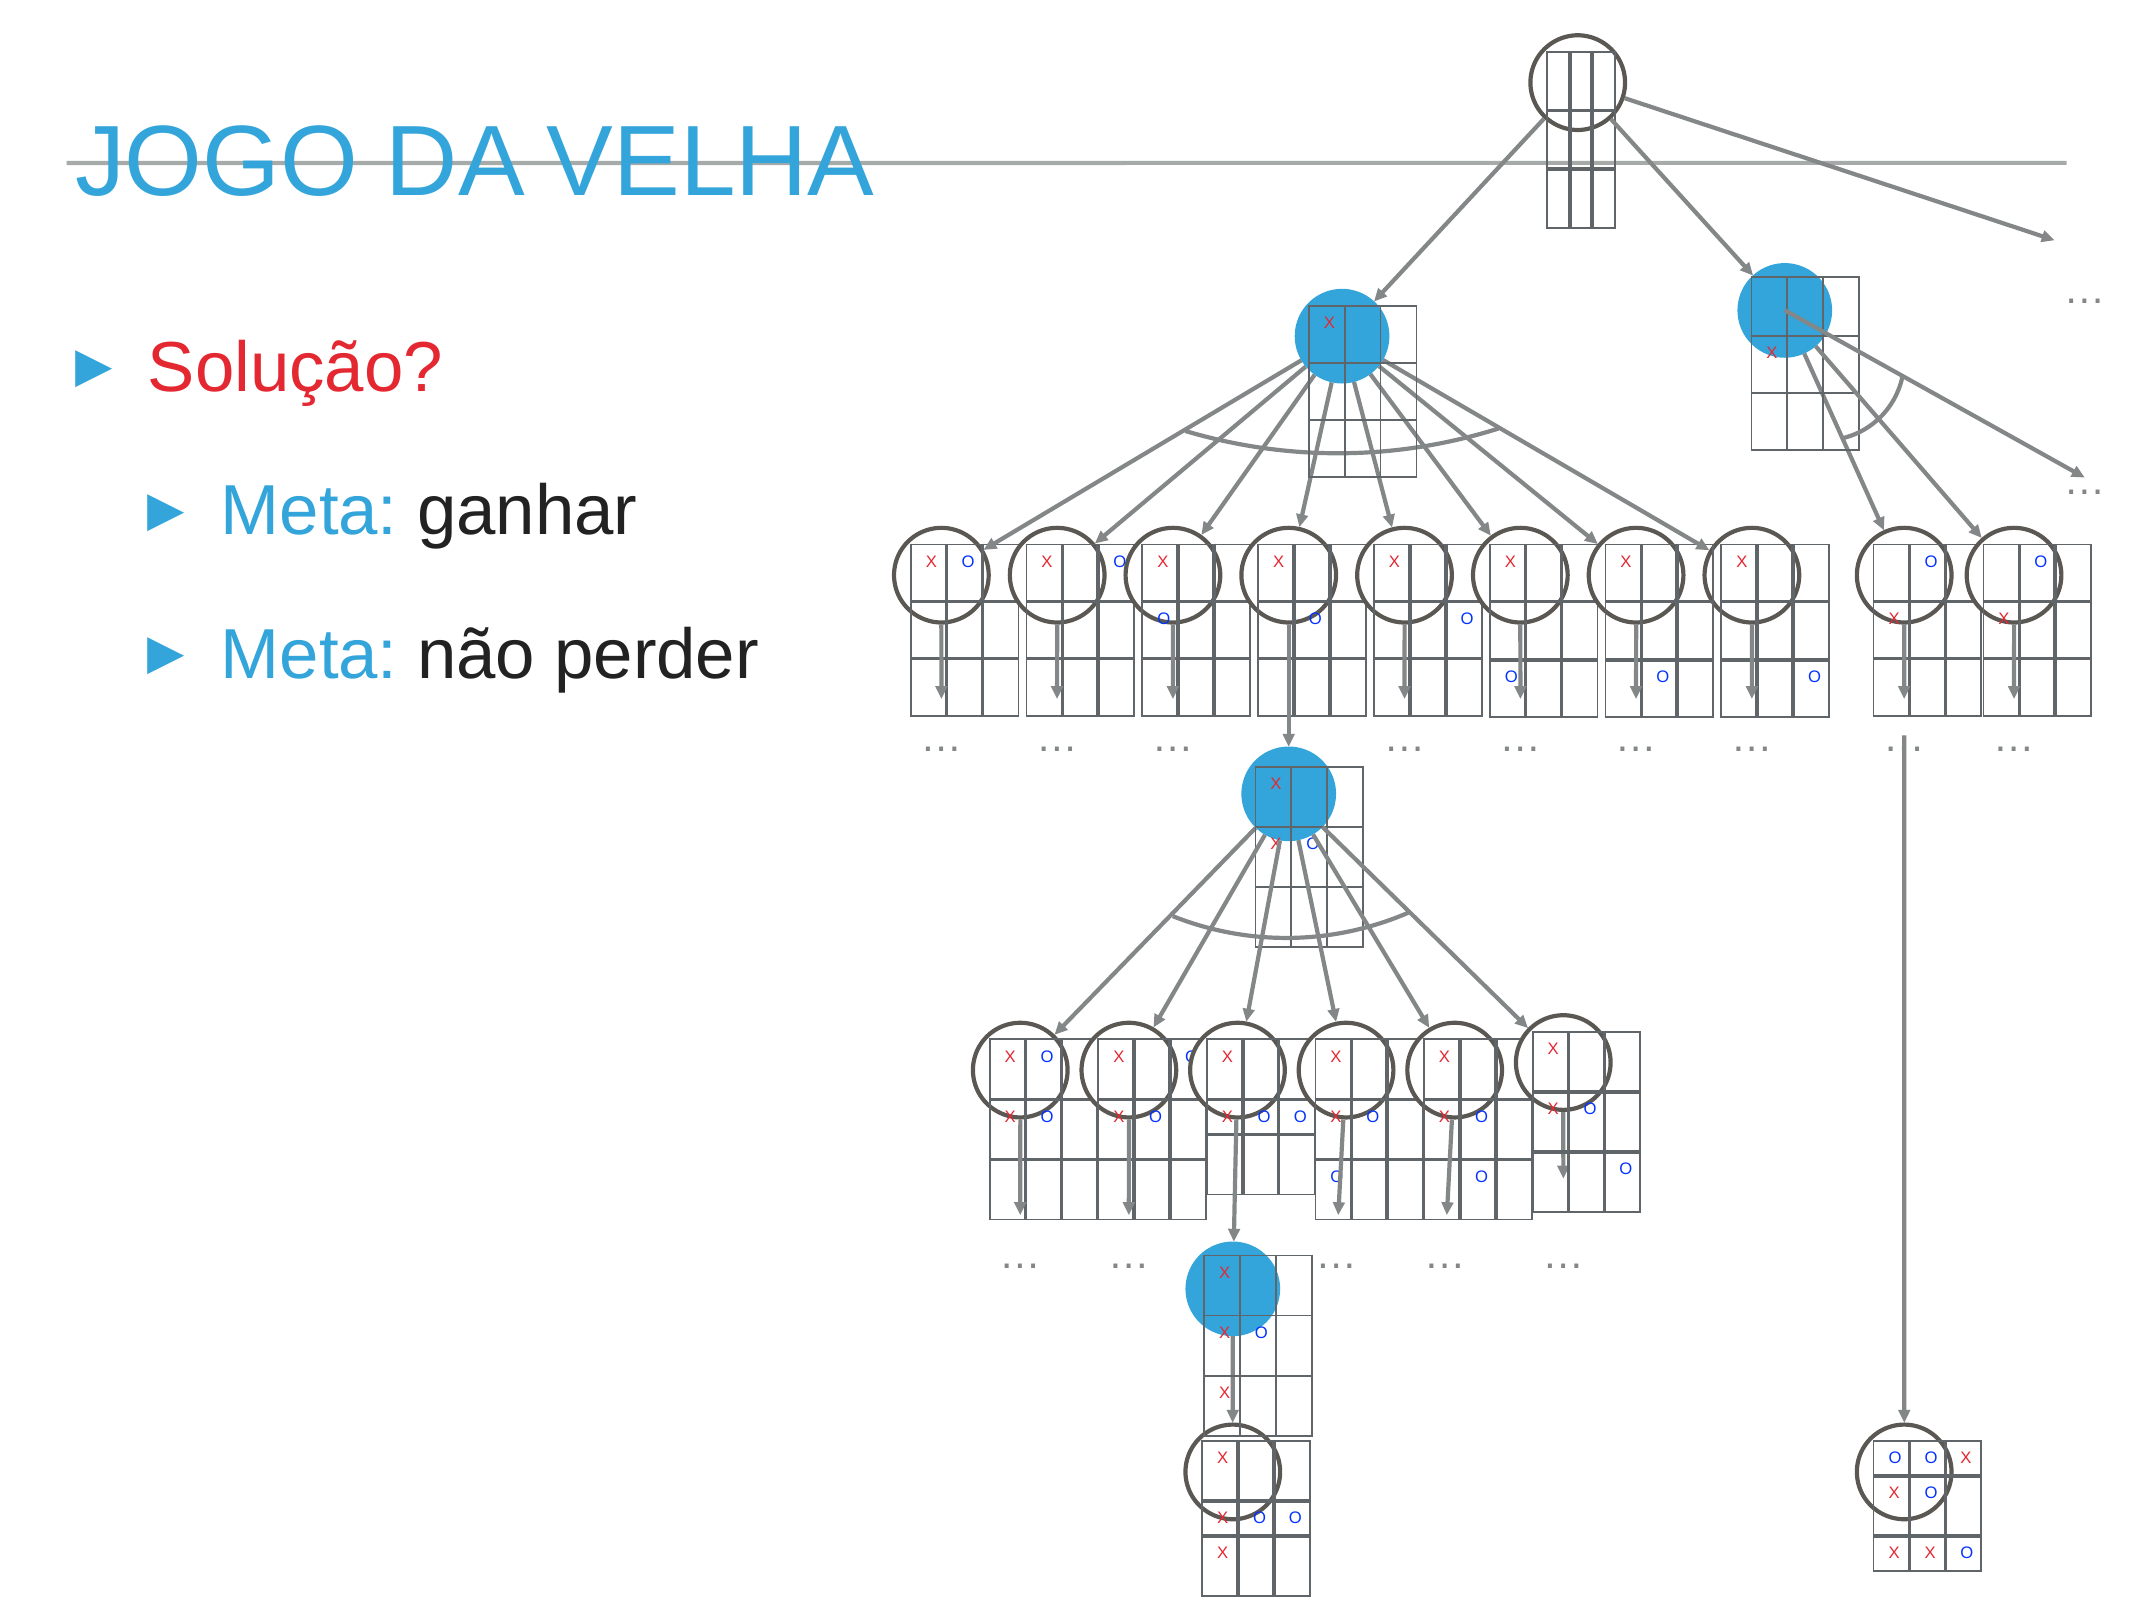

|  |  |  |
| --- | --- | --- |
|  |  |  |
|  |  |  |

jogo da velha

…

|  |  |  |
| --- | --- | --- |
| X |  |  |
|  |  |  |

| X |  |  |
| --- | --- | --- |
|  |  |  |
|  |  |  |

Solução?
Meta: ganhar
Meta: não perder

…

| X | O |  |
| --- | --- | --- |
|  |  |  |
|  |  |  |

| X |  | O |
| --- | --- | --- |
|  |  |  |
|  |  |  |

| X |  |  |
| --- | --- | --- |
| O |  |  |
|  |  |  |

| X |  |  |
| --- | --- | --- |
|  | O |  |
|  |  |  |

| X |  |  |
| --- | --- | --- |
|  |  | O |
|  |  |  |

| X |  |  |
| --- | --- | --- |
|  |  |  |
| O |  |  |

| X |  |  |
| --- | --- | --- |
|  |  |  |
|  | O |  |

| X |  |  |
| --- | --- | --- |
|  |  |  |
|  |  | O |

|  | O |  |
| --- | --- | --- |
| X |  |  |
|  |  |  |

|  | O |  |
| --- | --- | --- |
| X |  |  |
|  |  |  |

…
…
…
…
…
…
…
…
…

| X |  |  |
| --- | --- | --- |
| X | O |  |
|  |  |  |

| X |  |  |
| --- | --- | --- |
| X | O |  |
|  |  | O |

| X | O |  |
| --- | --- | --- |
| X | O |  |
|  |  |  |

| X |  | O |
| --- | --- | --- |
| X | O |  |
|  |  |  |

| X |  |  |
| --- | --- | --- |
| X | O | O |
|  |  |  |

| X |  |  |
| --- | --- | --- |
| X | O |  |
| O |  |  |

| X |  |  |
| --- | --- | --- |
| X | O |  |
|  | O |  |

…
…
…
…
…

| X |  |  |
| --- | --- | --- |
| X | O |  |
| X |  |  |

| X |  |  |
| --- | --- | --- |
| X | O | O |
| X |  |  |

| O | O | X |
| --- | --- | --- |
| X | O |  |
| X | X | O |